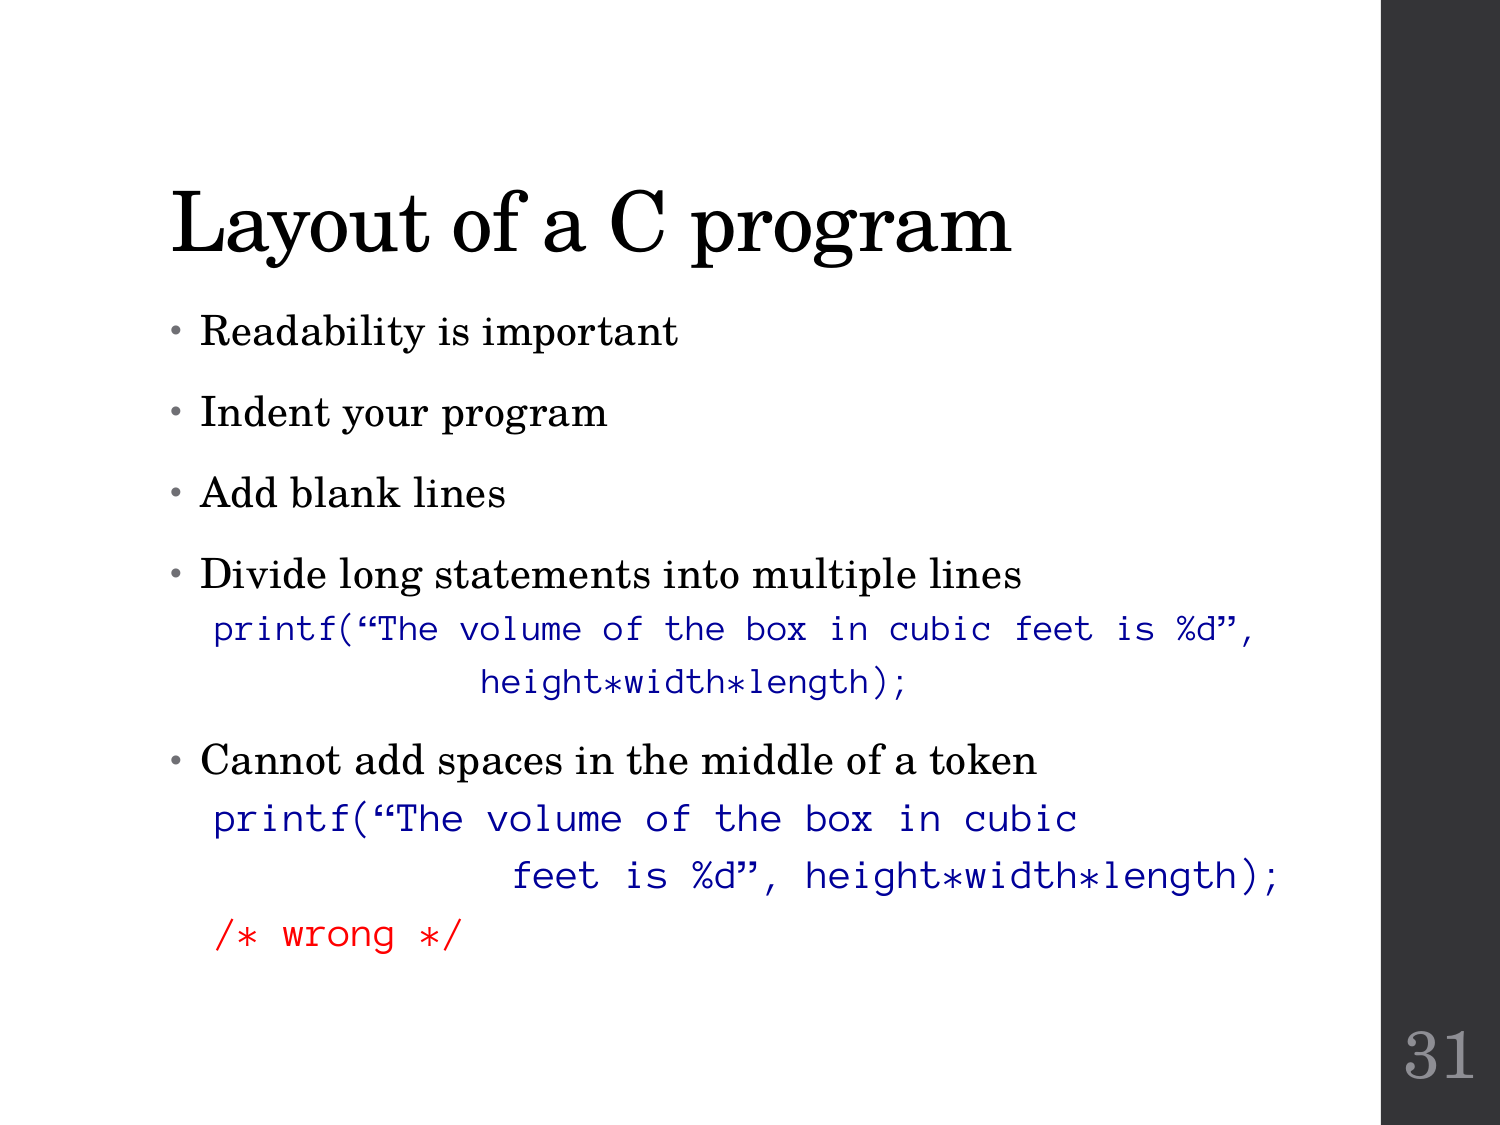

# Layout of a C program
Readability is important
Indent your program
Add blank lines
Divide long statements into multiple lines
printf(“The volume of the box in cubic feet is %d”,
             height*width*length);
Cannot add spaces in the middle of a token
printf(“The volume of the box in cubic
             feet is %d”, height*width*length);
/* wrong */

31